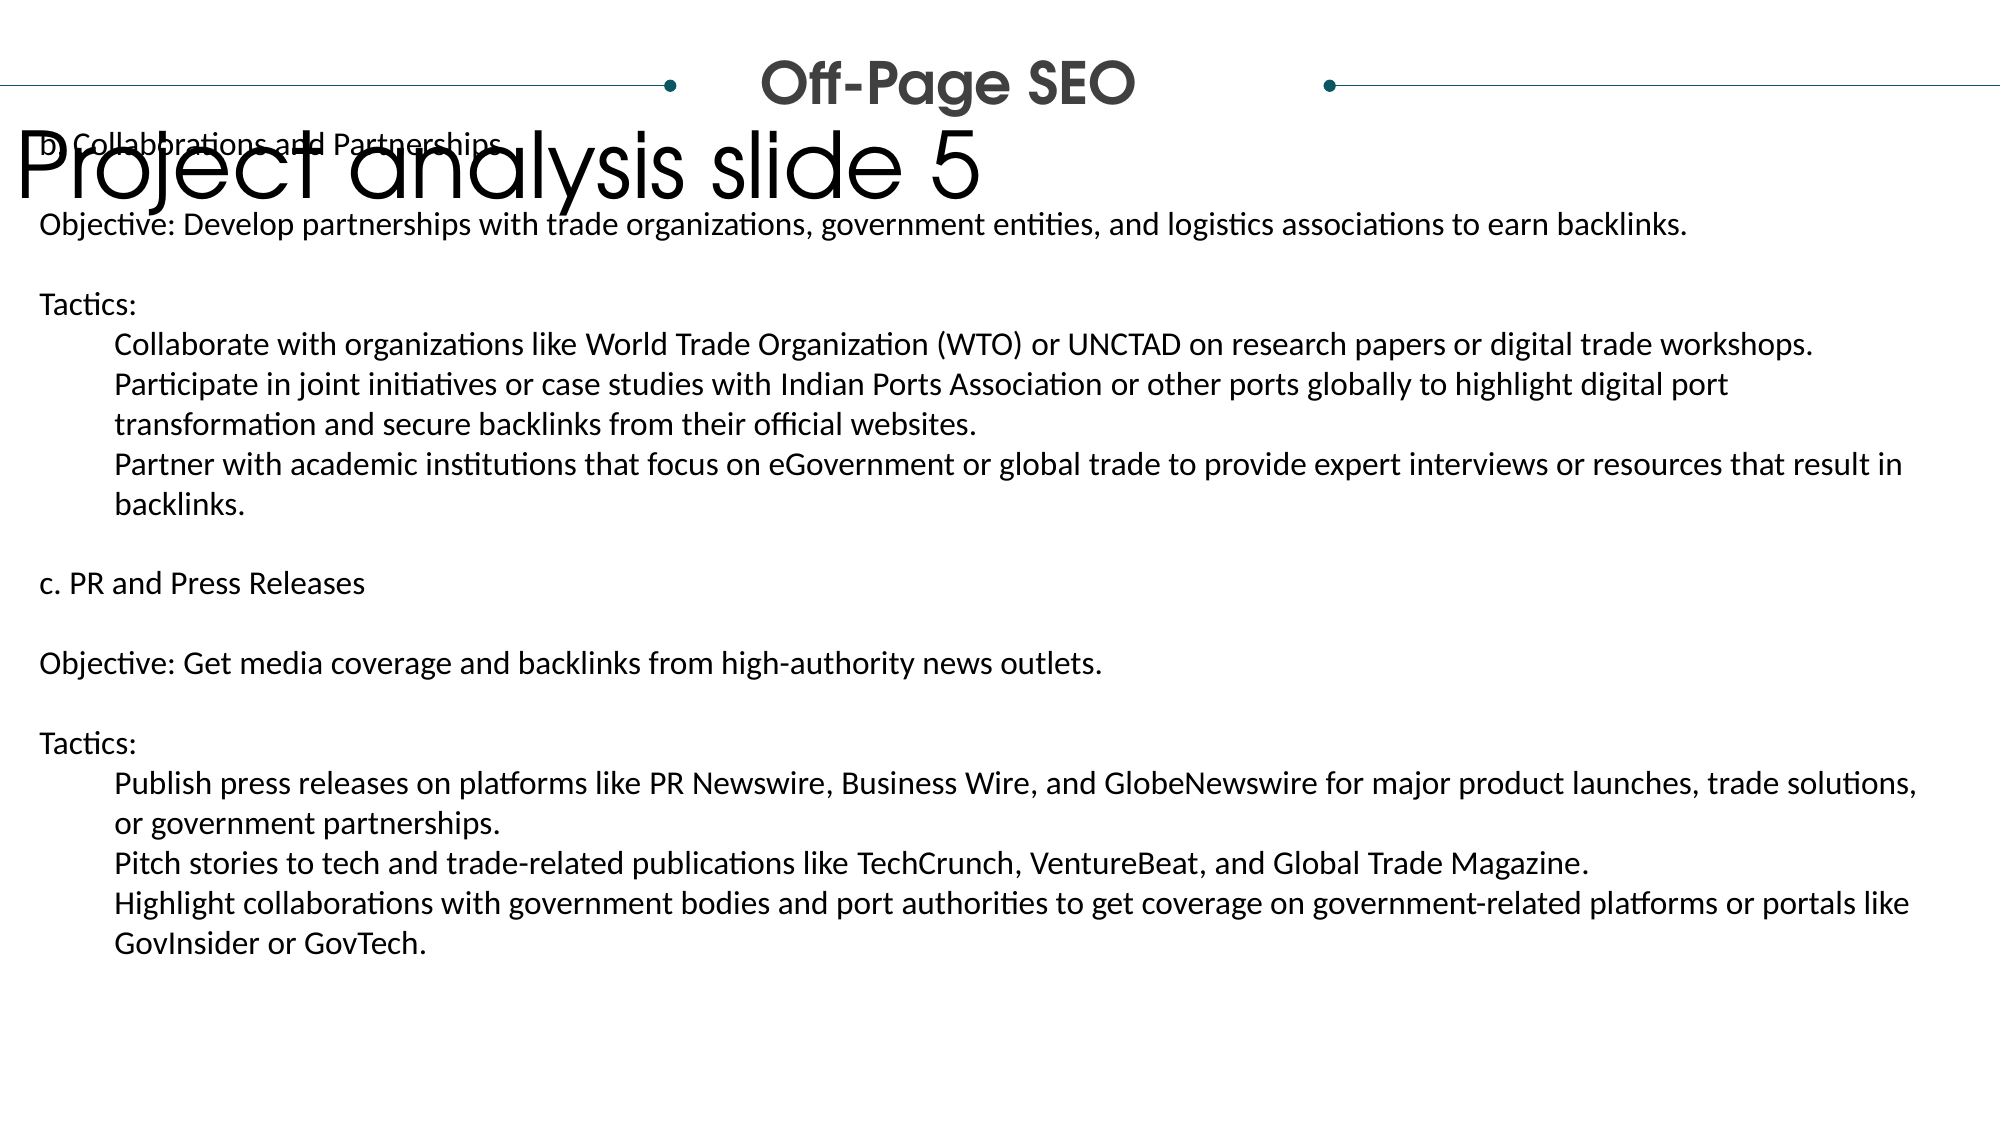

Off-Page SEO
Project analysis slide 5
b. Collaborations and Partnerships

Objective: Develop partnerships with trade organizations, government entities, and logistics associations to earn backlinks.

Tactics:
Collaborate with organizations like World Trade Organization (WTO) or UNCTAD on research papers or digital trade workshops.
Participate in joint initiatives or case studies with Indian Ports Association or other ports globally to highlight digital port transformation and secure backlinks from their official websites.
Partner with academic institutions that focus on eGovernment or global trade to provide expert interviews or resources that result in backlinks.

c. PR and Press Releases

Objective: Get media coverage and backlinks from high-authority news outlets.

Tactics:
Publish press releases on platforms like PR Newswire, Business Wire, and GlobeNewswire for major product launches, trade solutions, or government partnerships.
Pitch stories to tech and trade-related publications like TechCrunch, VentureBeat, and Global Trade Magazine.
Highlight collaborations with government bodies and port authorities to get coverage on government-related platforms or portals like GovInsider or GovTech.